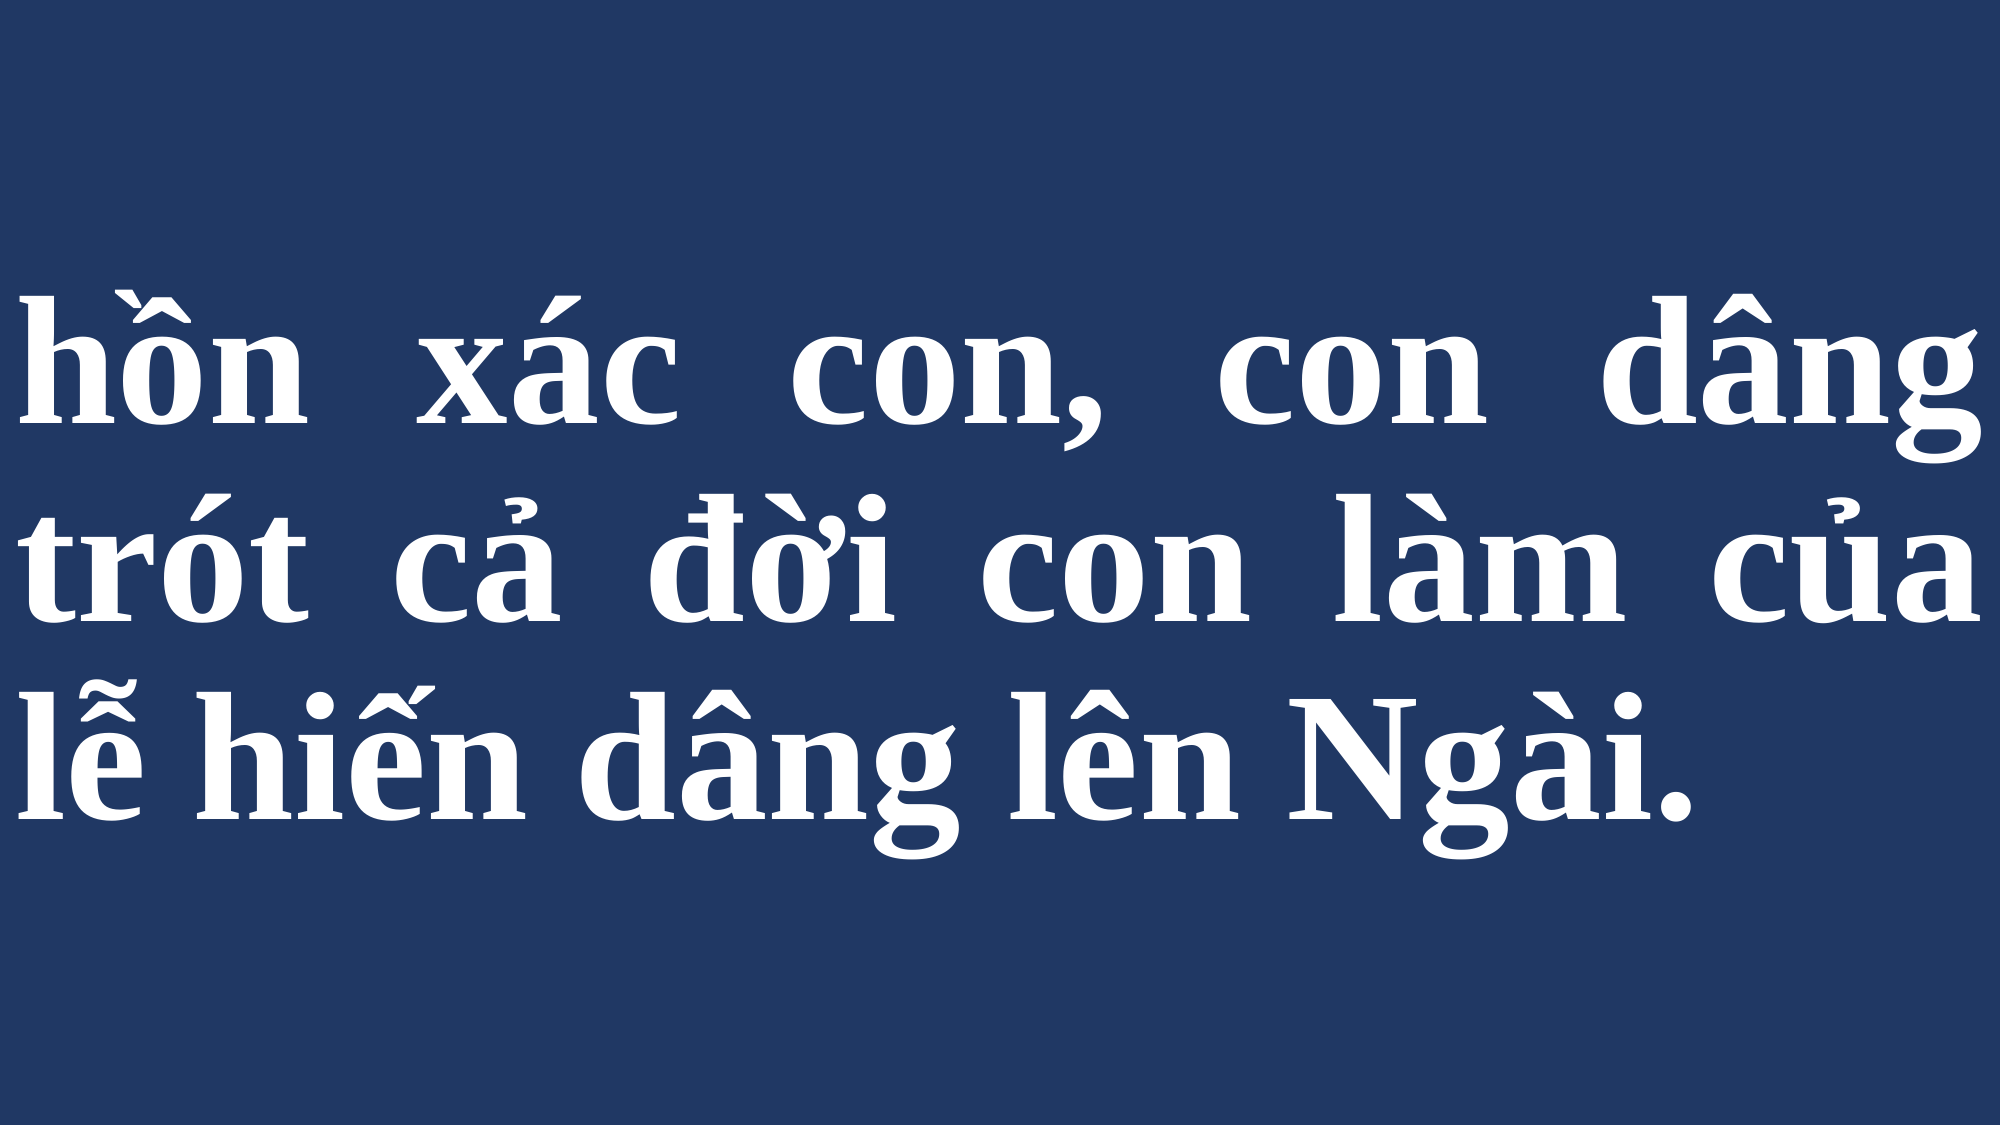

# hồn xác con, con dâng trót cả đời con làm của lễ hiến dâng lên Ngài.